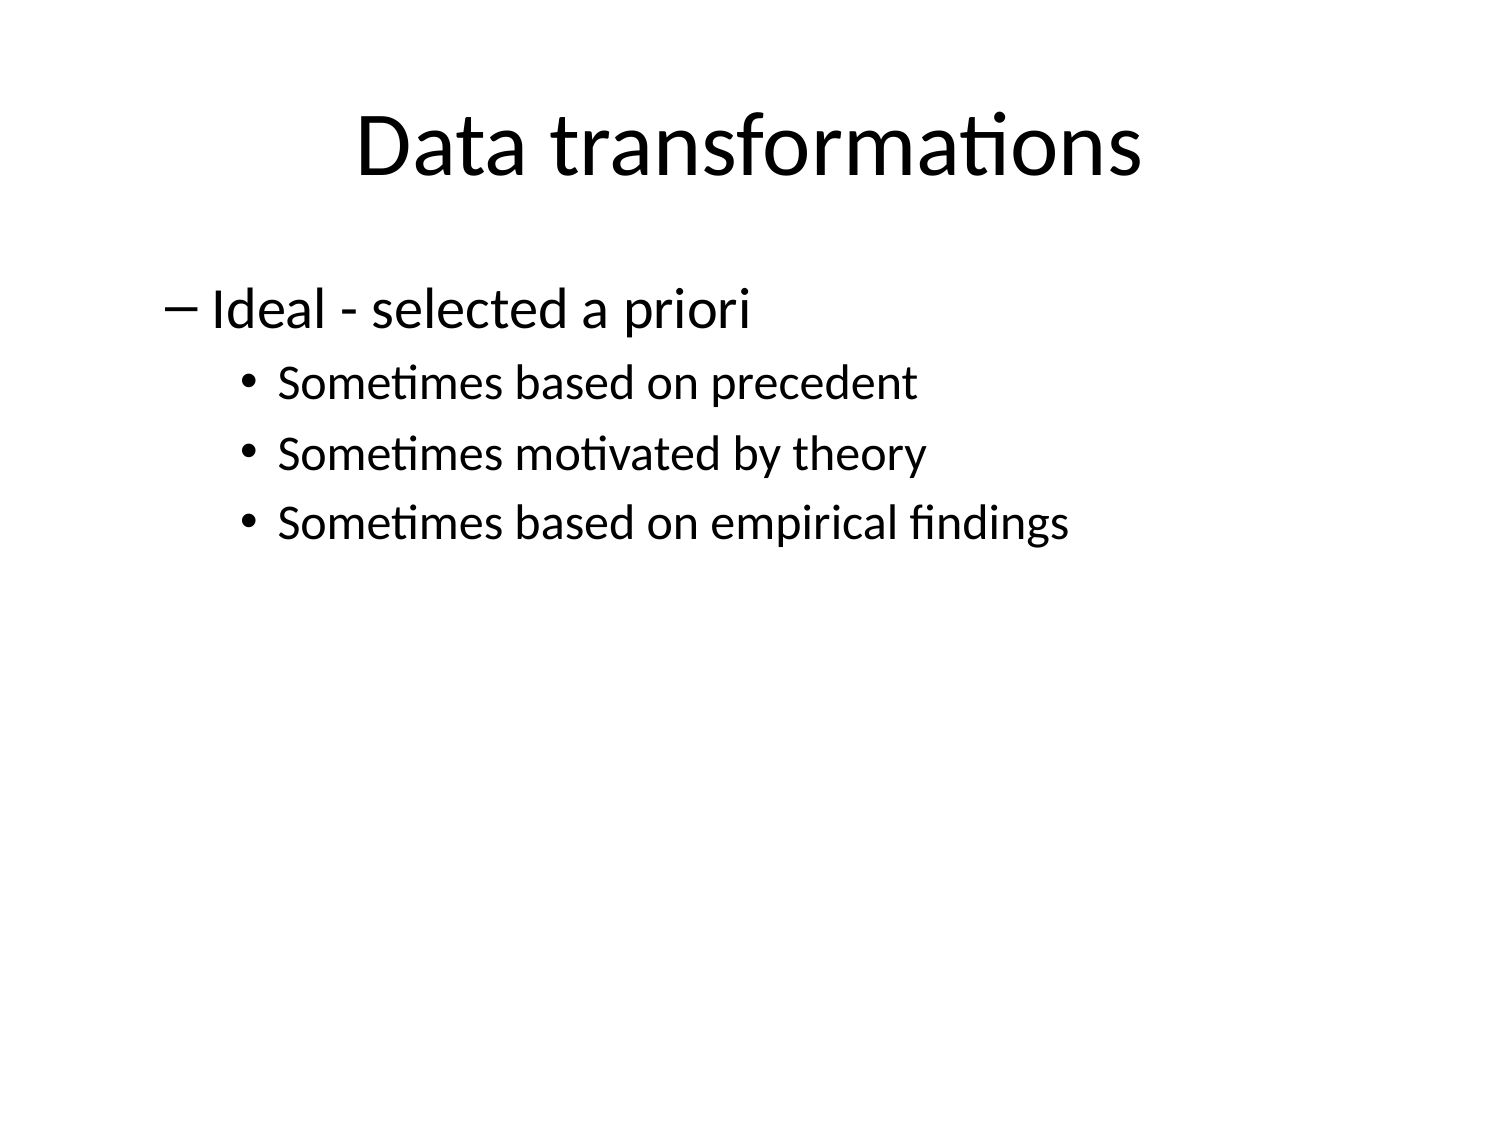

# Data transformations
Ideal - selected a priori
Sometimes based on precedent
Sometimes motivated by theory
Sometimes based on empirical findings